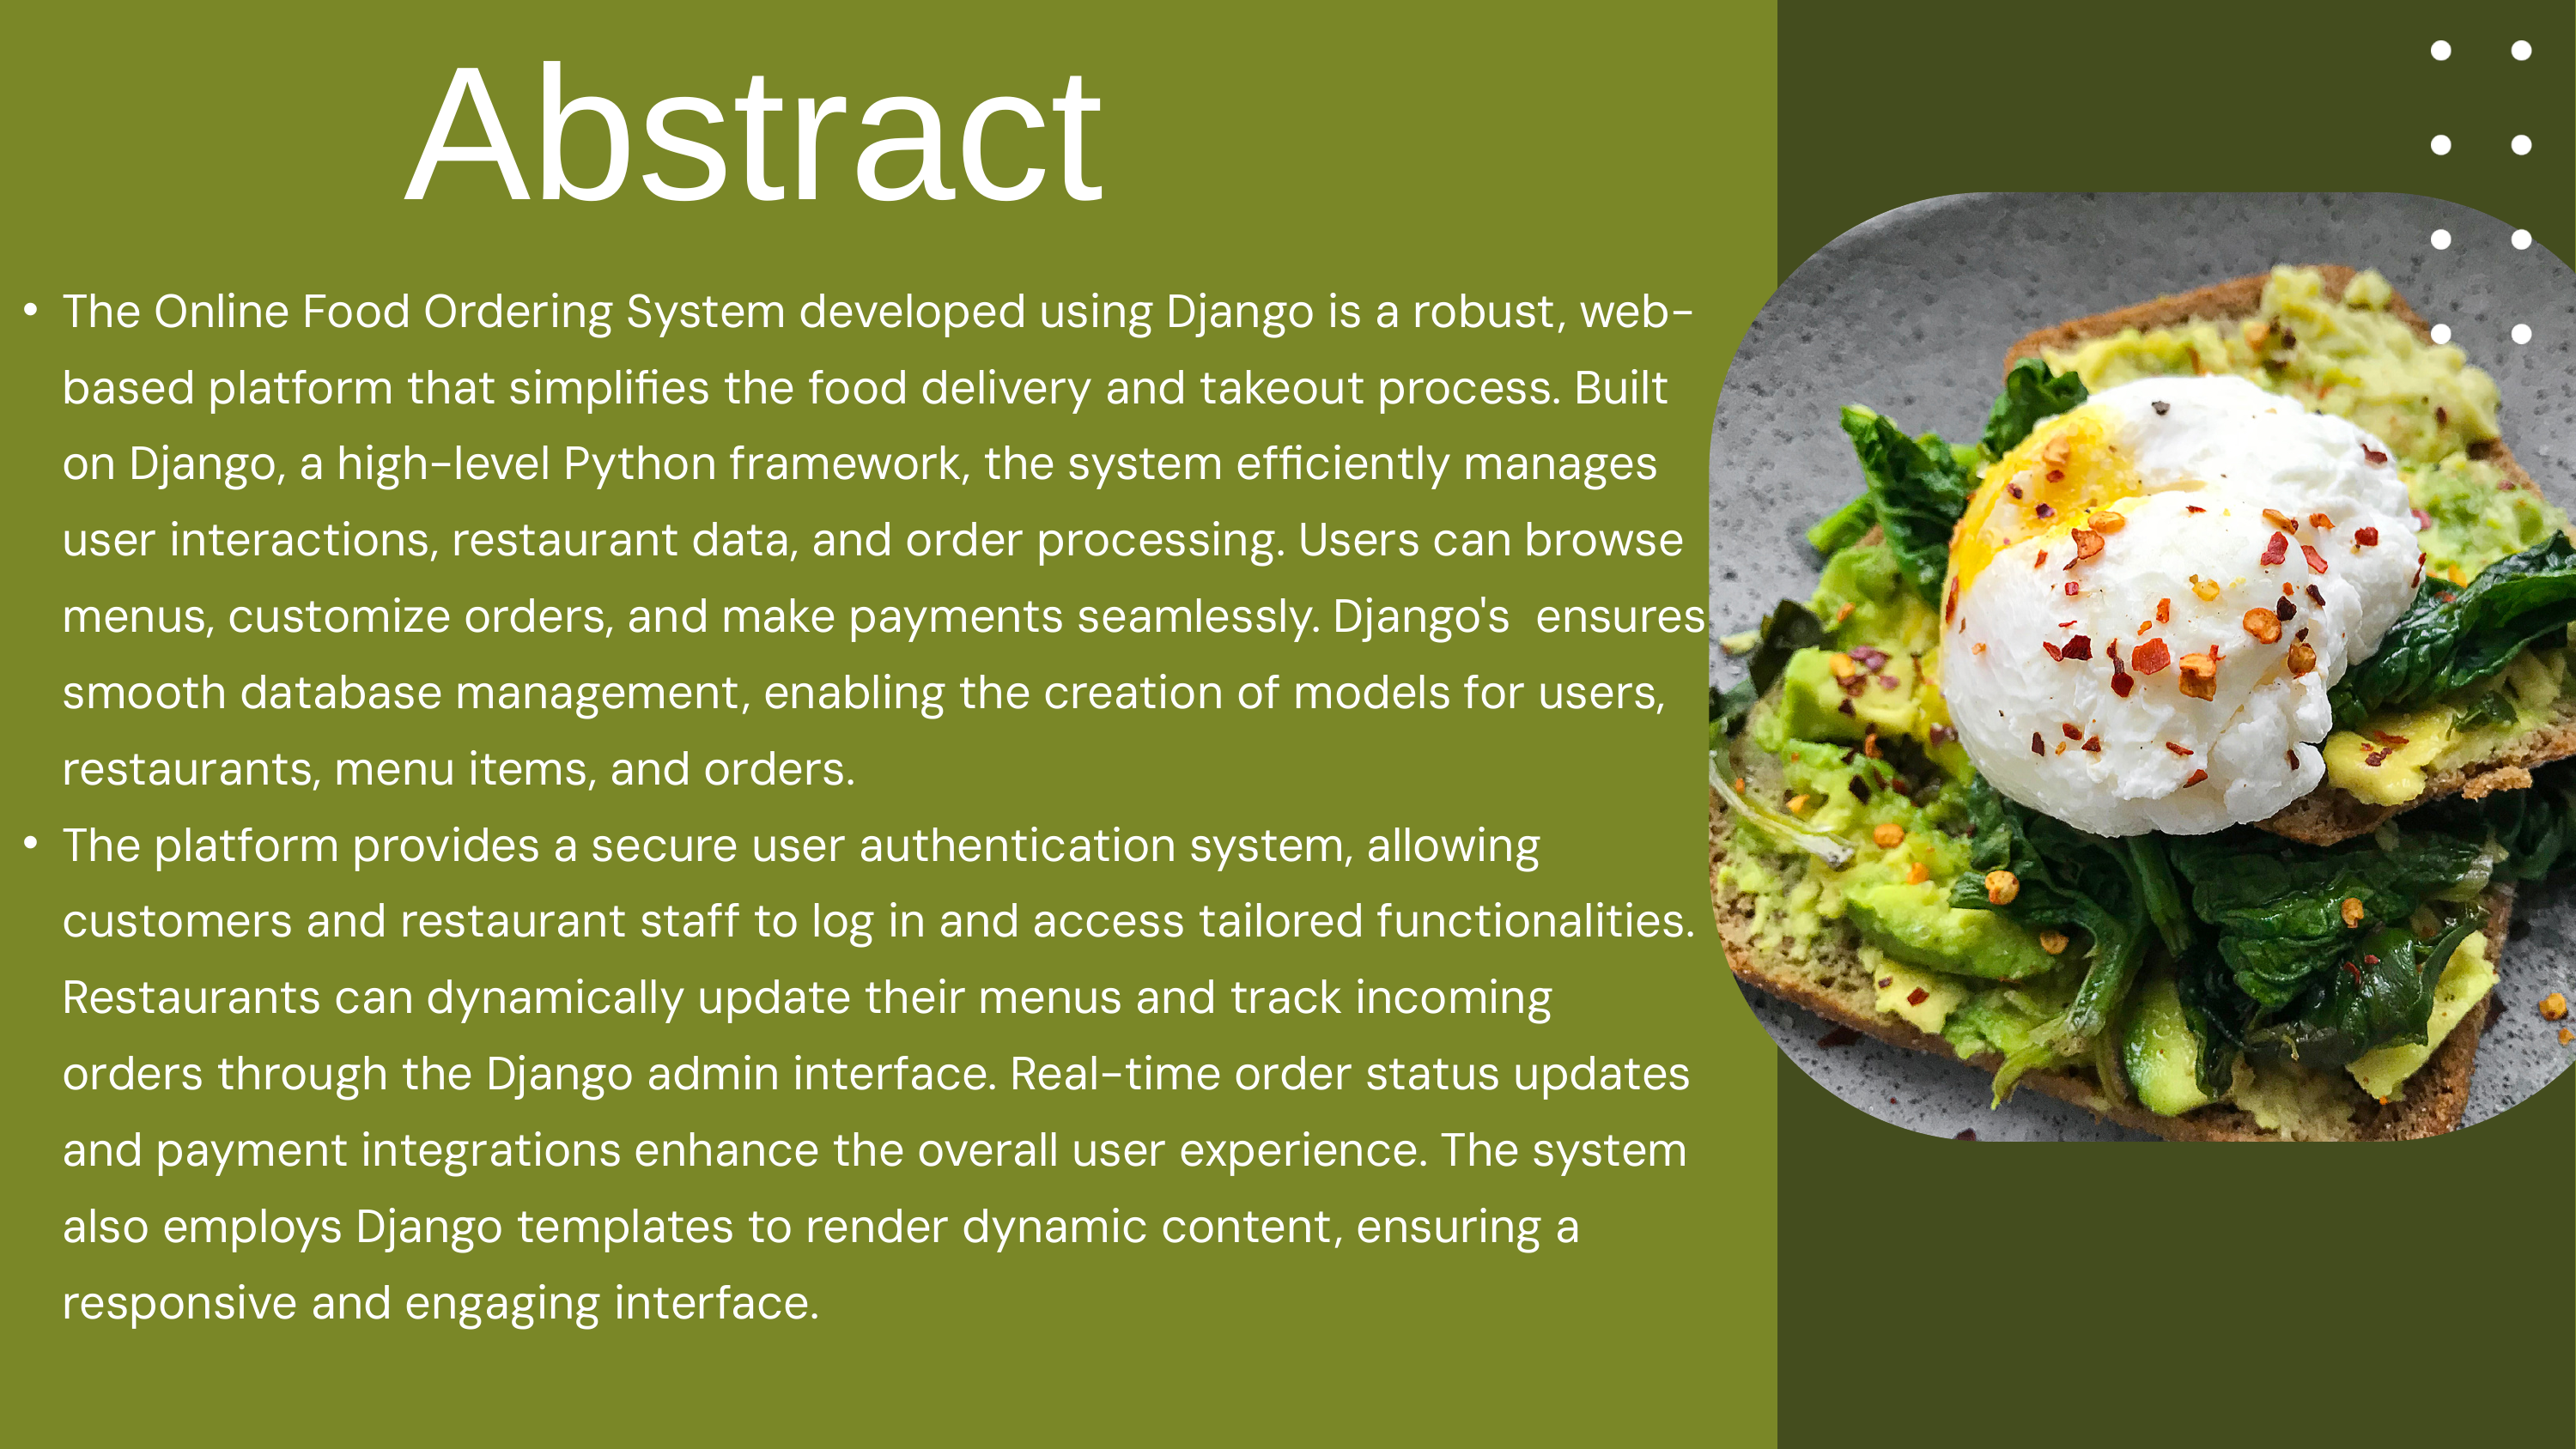

Abstract

The Online Food Ordering System developed using Django is a robust, web-based platform that simplifies the food delivery and takeout process. Built on Django, a high-level Python framework, the system efficiently manages user interactions, restaurant data, and order processing. Users can browse menus, customize orders, and make payments seamlessly. Django's  ensures smooth database management, enabling the creation of models for users, restaurants, menu items, and orders.
The platform provides a secure user authentication system, allowing customers and restaurant staff to log in and access tailored functionalities. Restaurants can dynamically update their menus and track incoming orders through the Django admin interface. Real-time order status updates and payment integrations enhance the overall user experience. The system also employs Django templates to render dynamic content, ensuring a responsive and engaging interface.